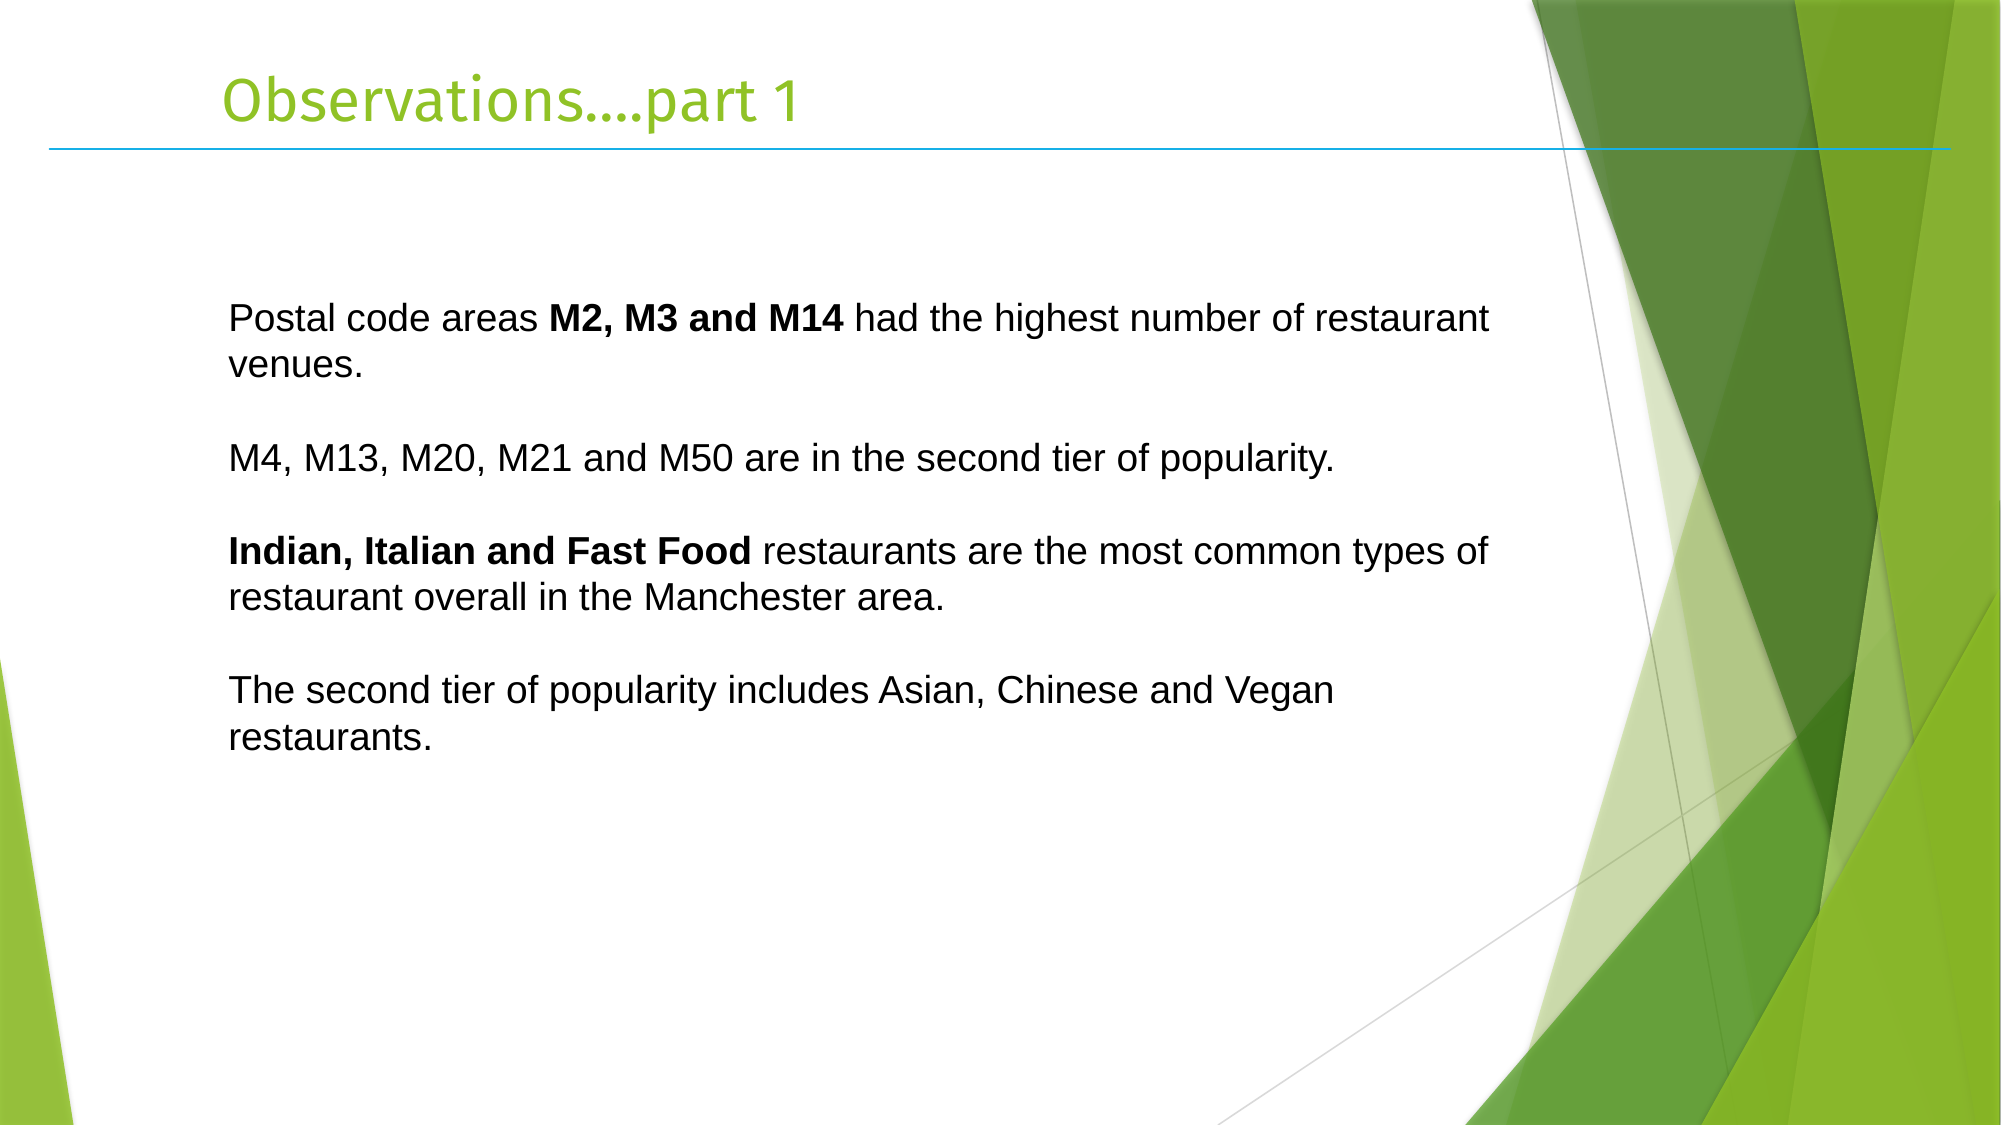

Observations….part 1

Postal code areas M2, M3 and M14 had the highest number of restaurant venues.

M4, M13, M20, M21 and M50 are in the second tier of popularity.

Indian, Italian and Fast Food restaurants are the most common types of restaurant overall in the Manchester area.

The second tier of popularity includes Asian, Chinese and Vegan restaurants.